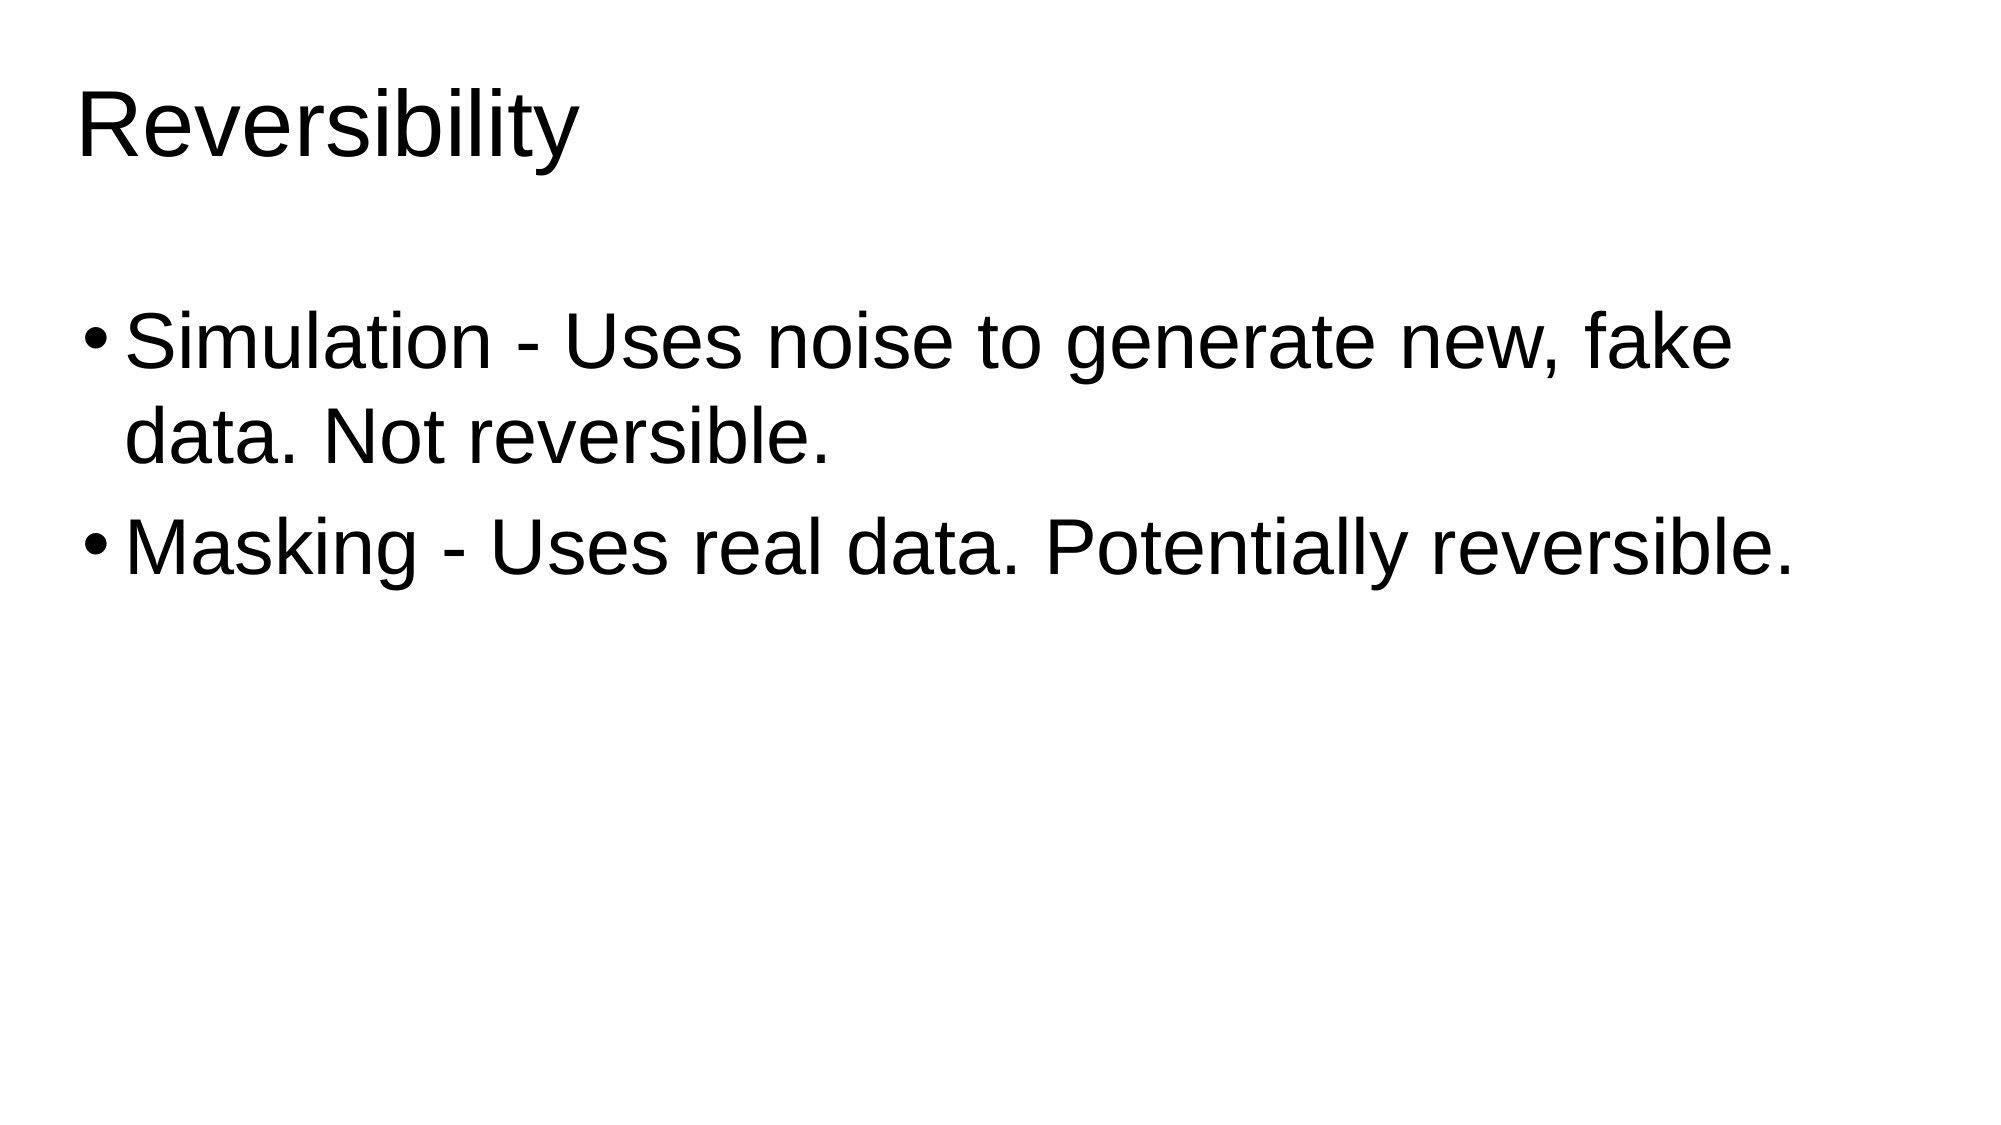

# Reversibility
Simulation - Uses noise to generate new, fake data. Not reversible.
Masking - Uses real data. Potentially reversible.